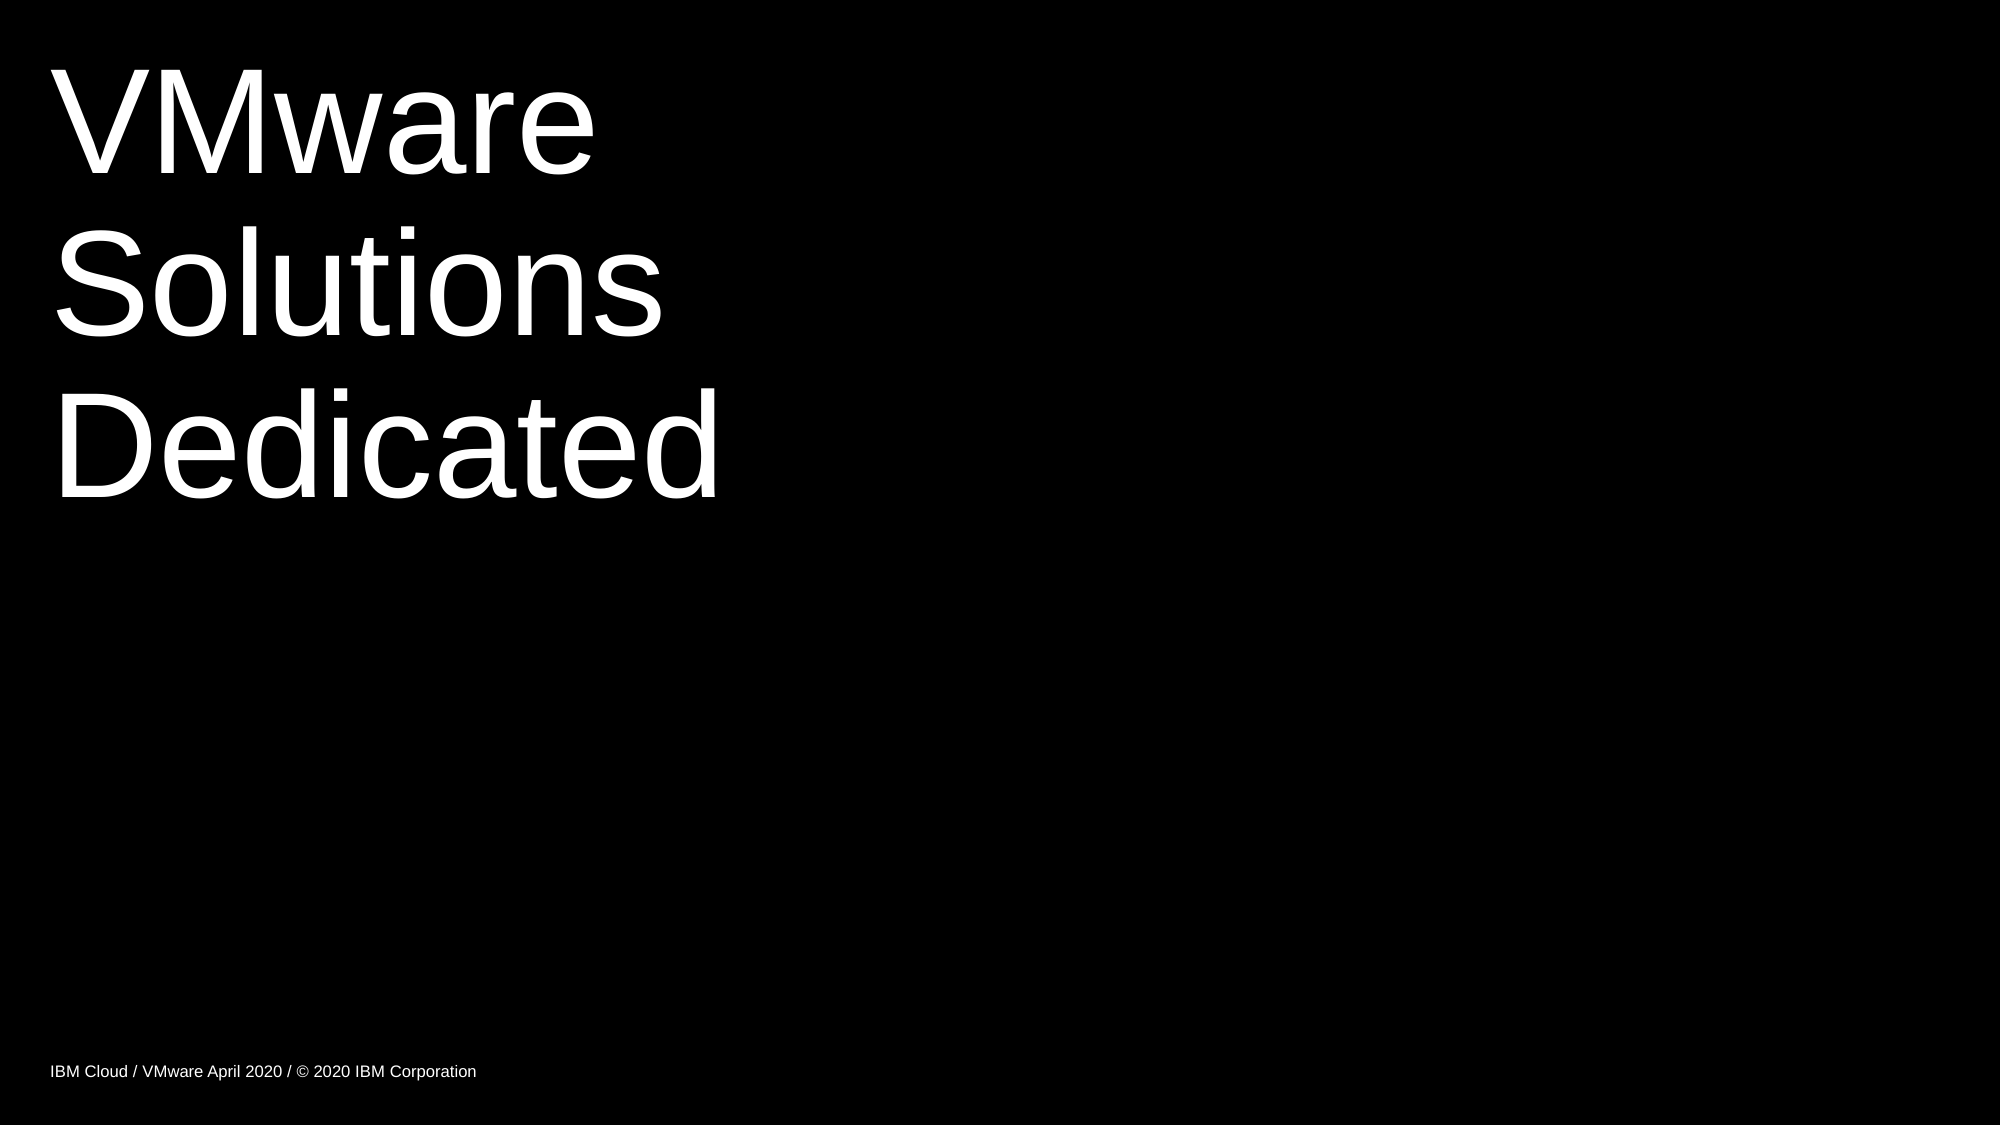

# VMware Solutions Dedicated
IBM Cloud / VMware April 2020 / © 2020 IBM Corporation